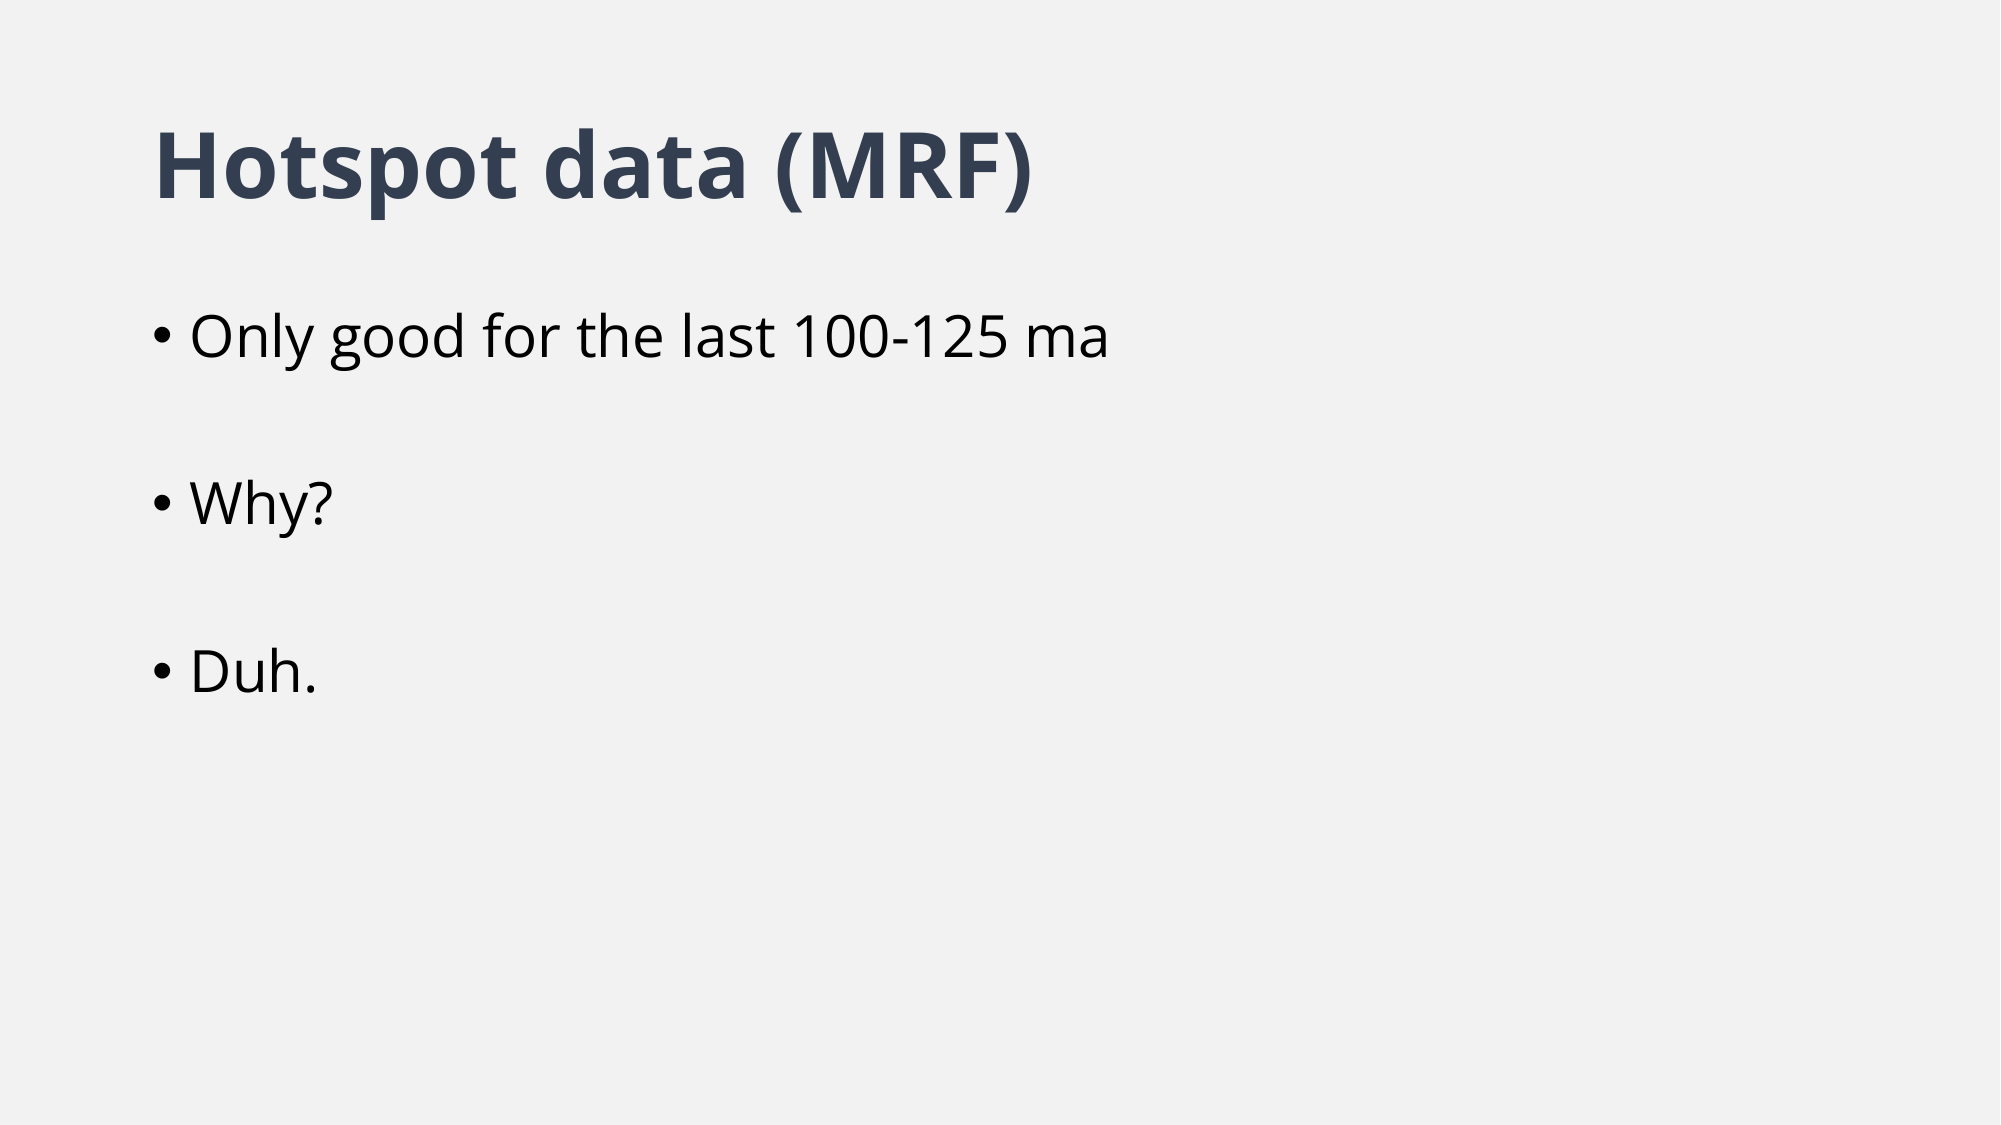

# Hotspot data (MRF)
Only good for the last 100-125 ma

Why?

Duh.